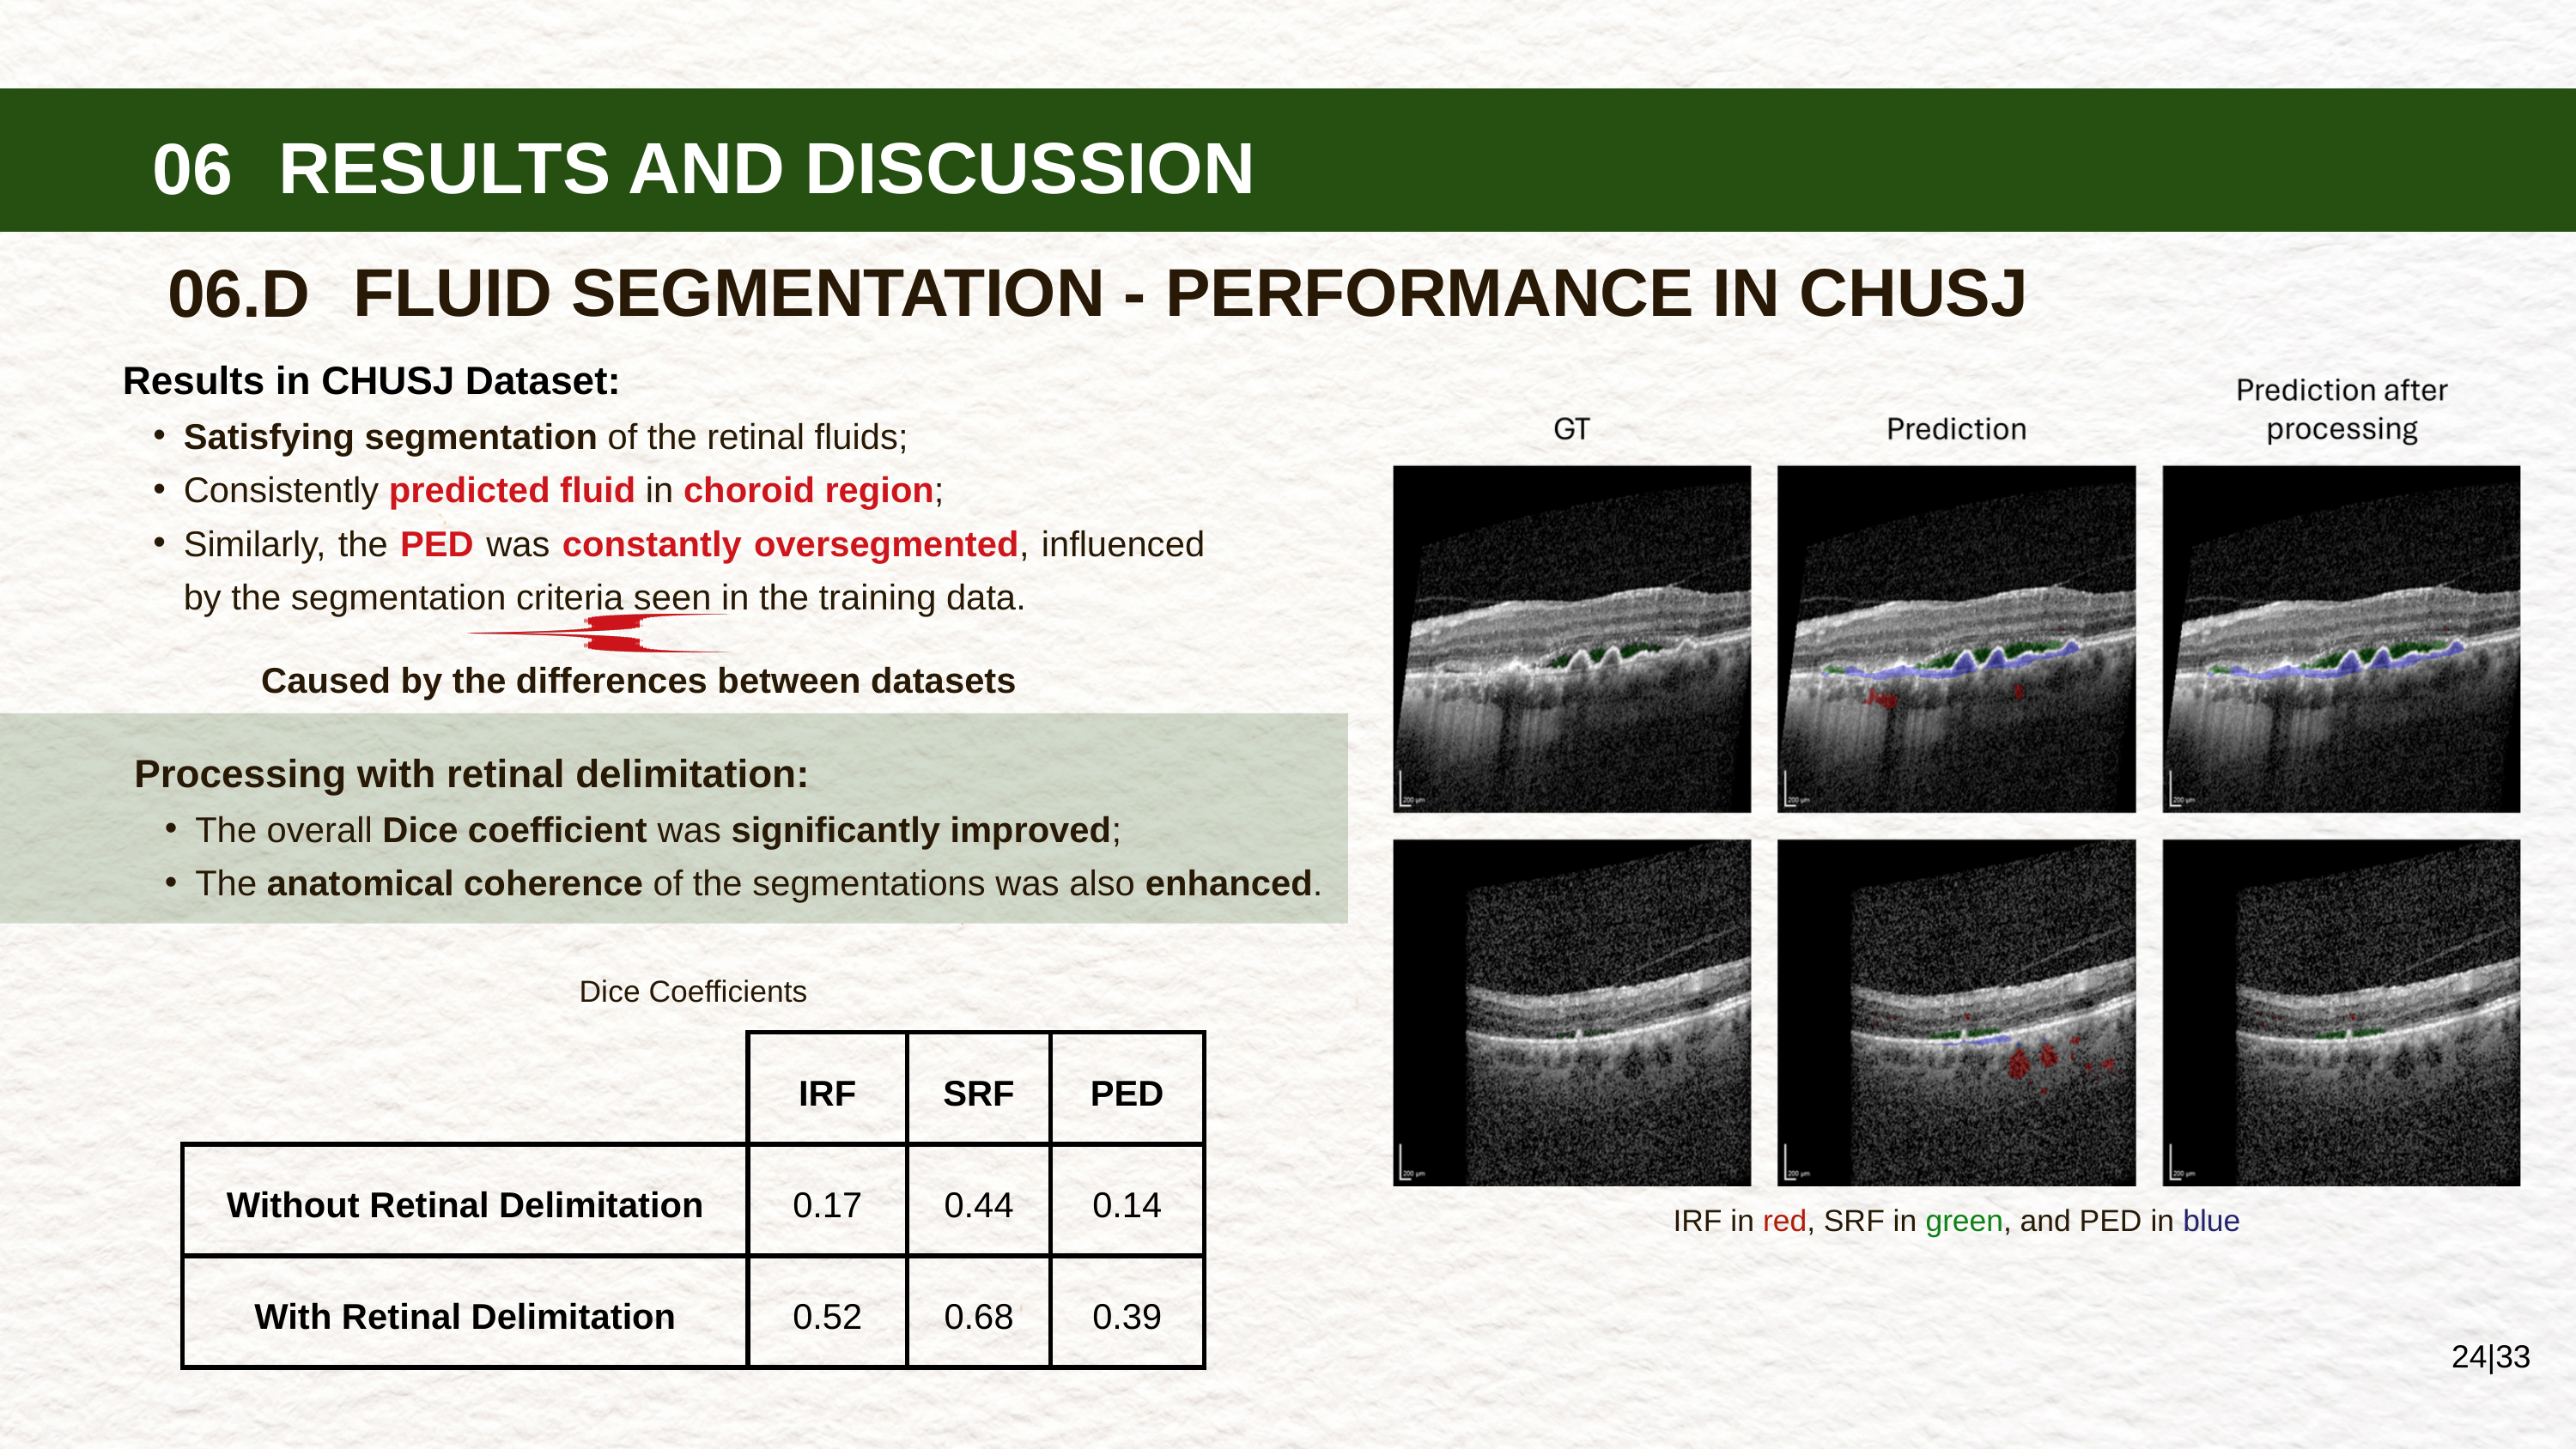

RESULTS AND DISCUSSION
06
RESULTS AND DISCUSSION
06
MATERIALS AND METHODS
04
RESULTS AND DISCUSSION
06
FLUID SEGMENTATION - PERFORMANCE IN CHUSJ
06.D
Results in CHUSJ Dataset:
Satisfying segmentation of the retinal fluids;
Consistently predicted fluid in choroid region;
Similarly, the PED was constantly oversegmented, influenced by the segmentation criteria seen in the training data.

Caused by the differences between datasets

Processing with retinal delimitation:
The overall Dice coefficient was significantly improved;
The anatomical coherence of the segmentations was also enhanced.
Dice Coefficients
|  | IRF | SRF | PED |
| --- | --- | --- | --- |
| Without Retinal Delimitation | 0.17 | 0.44 | 0.14 |
| With Retinal Delimitation | 0.52 | 0.68 | 0.39 |
IRF in red, SRF in green, and PED in blue
24|33